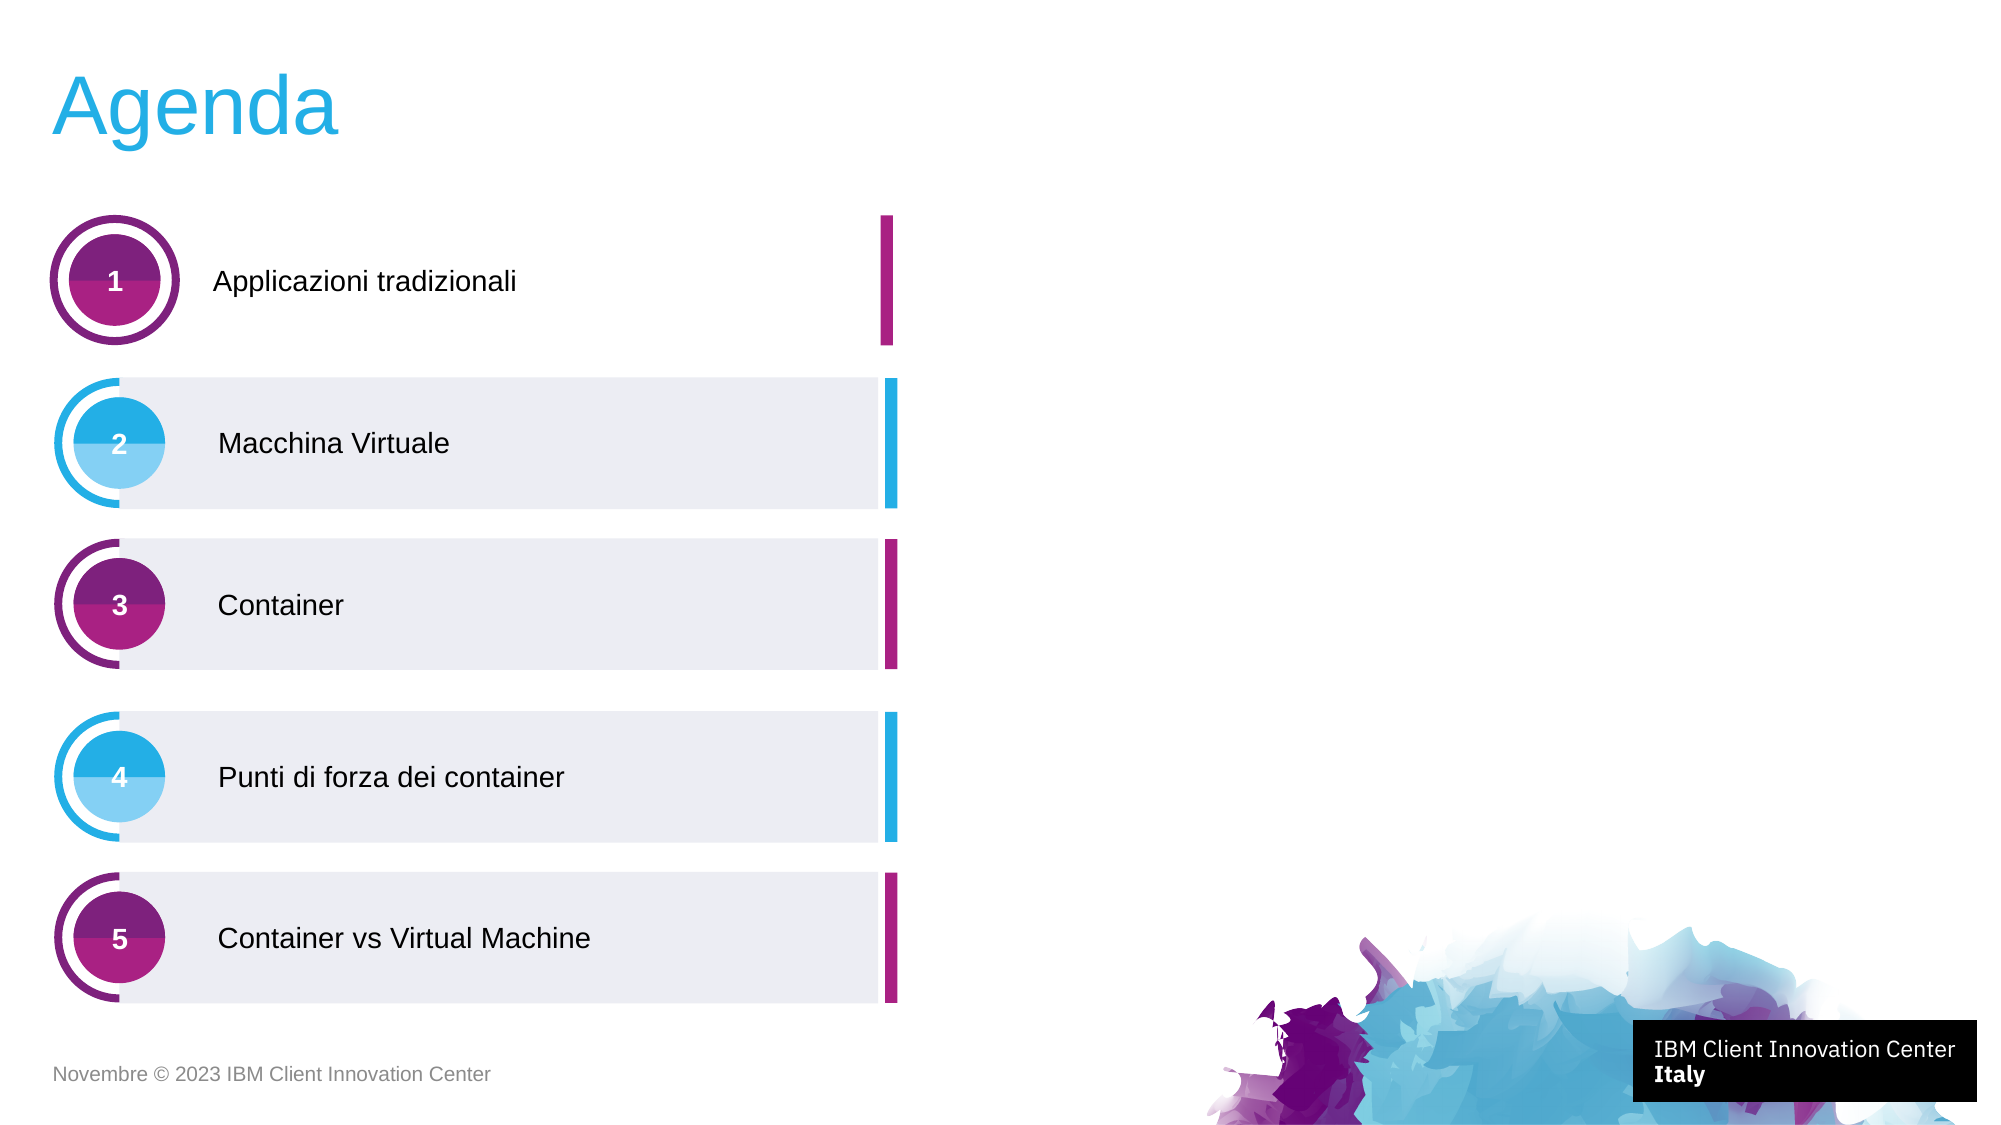

# Agenda

1
Applicazioni tradizionali

2
Macchina Virtuale

3
Container

4
Punti di forza dei container

5
Container vs Virtual Machine
Novembre © 2023 IBM Client Innovation Center